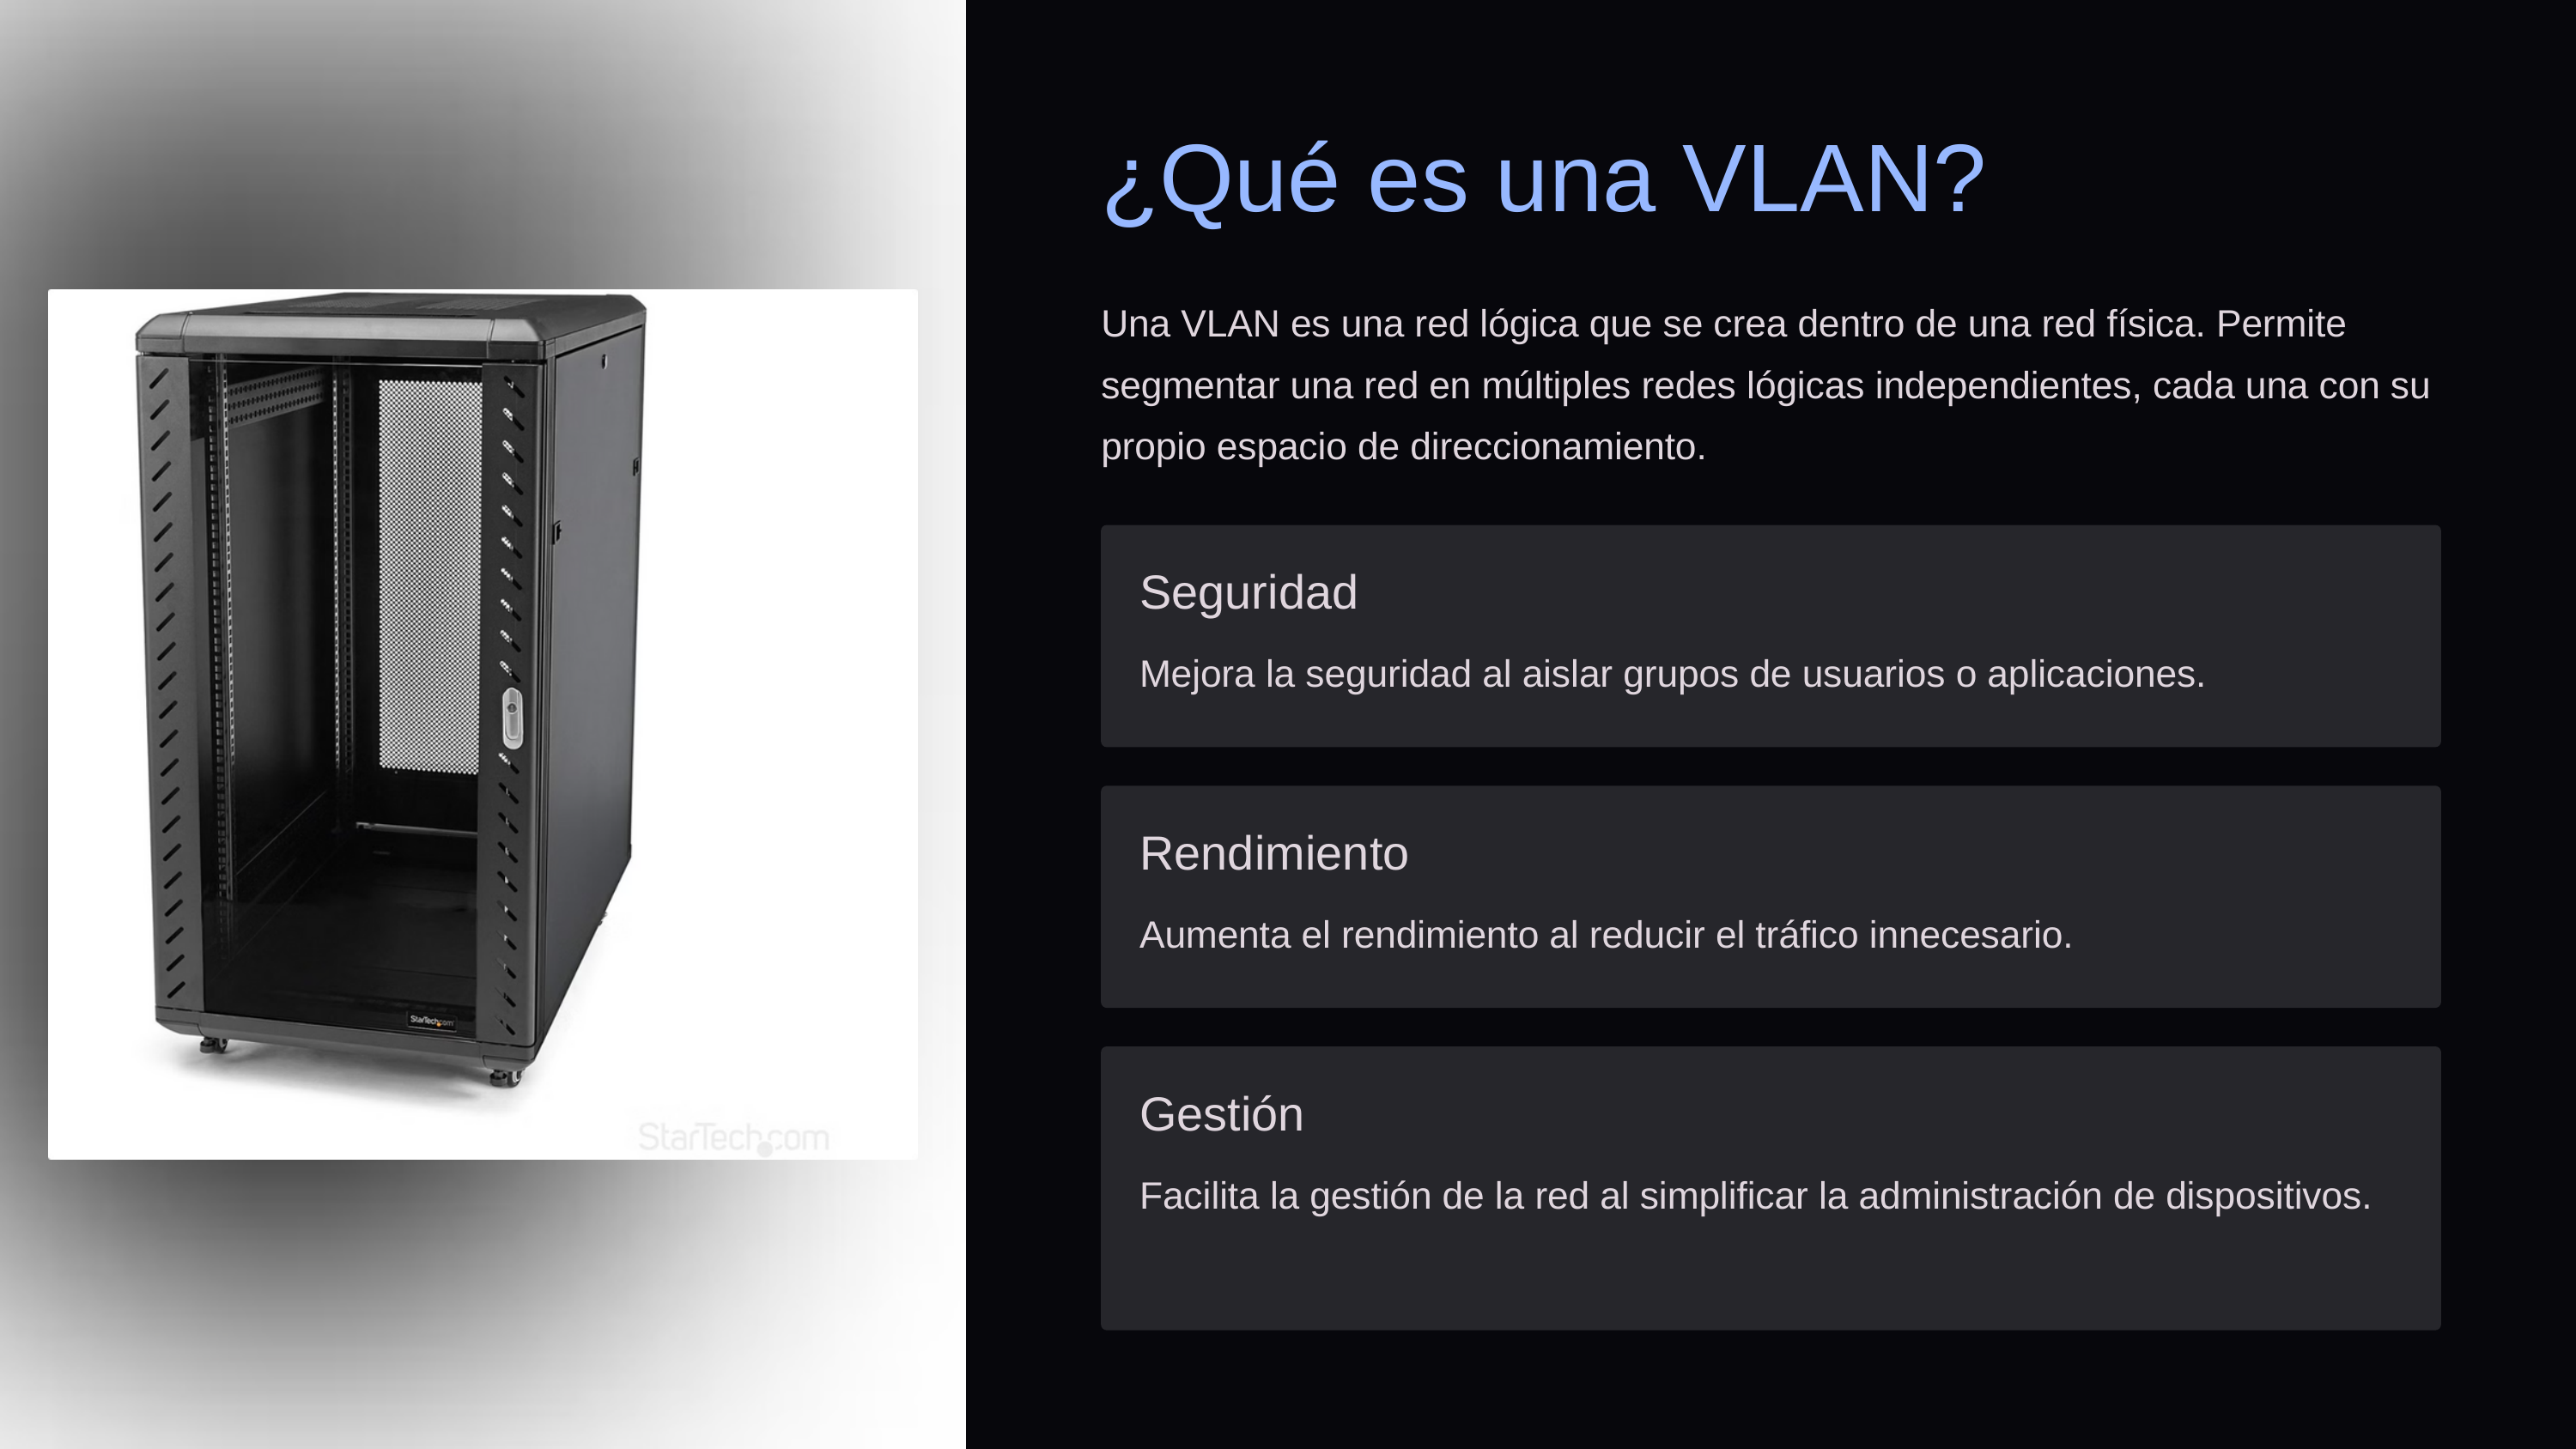

¿Qué es una VLAN?
Una VLAN es una red lógica que se crea dentro de una red física. Permite segmentar una red en múltiples redes lógicas independientes, cada una con su propio espacio de direccionamiento.

Seguridad
Mejora la seguridad al aislar grupos de usuarios o aplicaciones.

Rendimiento
Aumenta el rendimiento al reducir el tráfico innecesario.

Gestión
Facilita la gestión de la red al simplificar la administración de dispositivos.